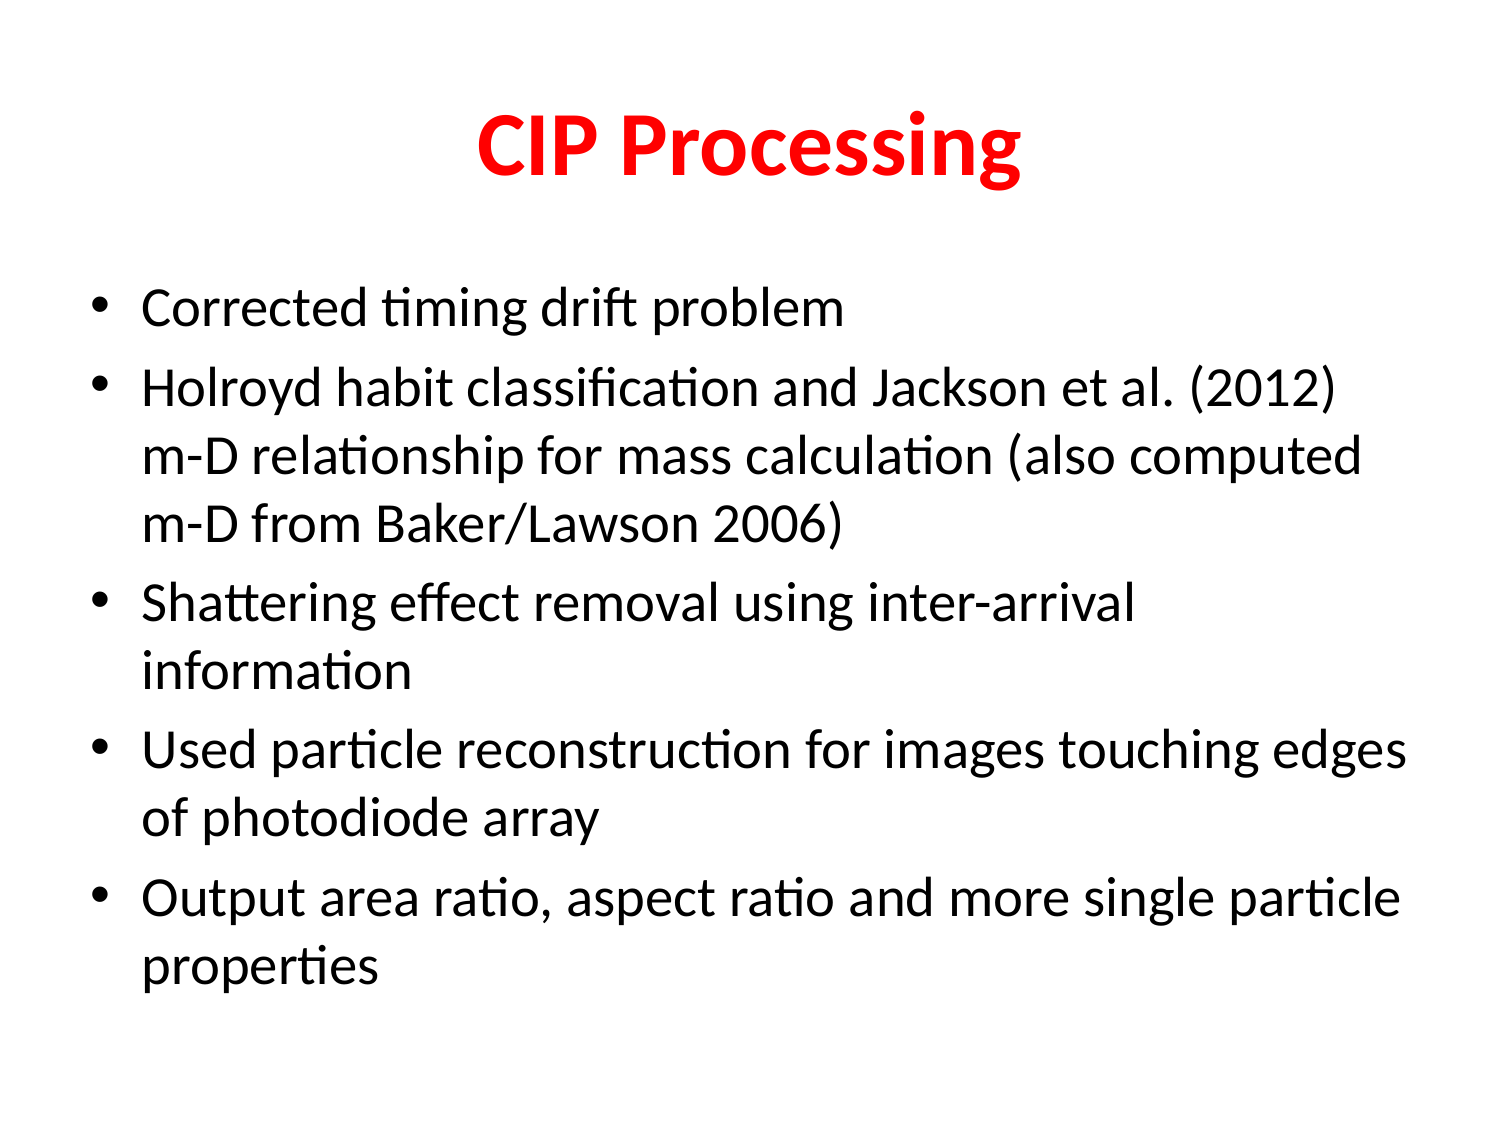

# CIP Processing
Corrected timing drift problem
Holroyd habit classification and Jackson et al. (2012) m-D relationship for mass calculation (also computed m-D from Baker/Lawson 2006)
Shattering effect removal using inter-arrival information
Used particle reconstruction for images touching edges of photodiode array
Output area ratio, aspect ratio and more single particle properties